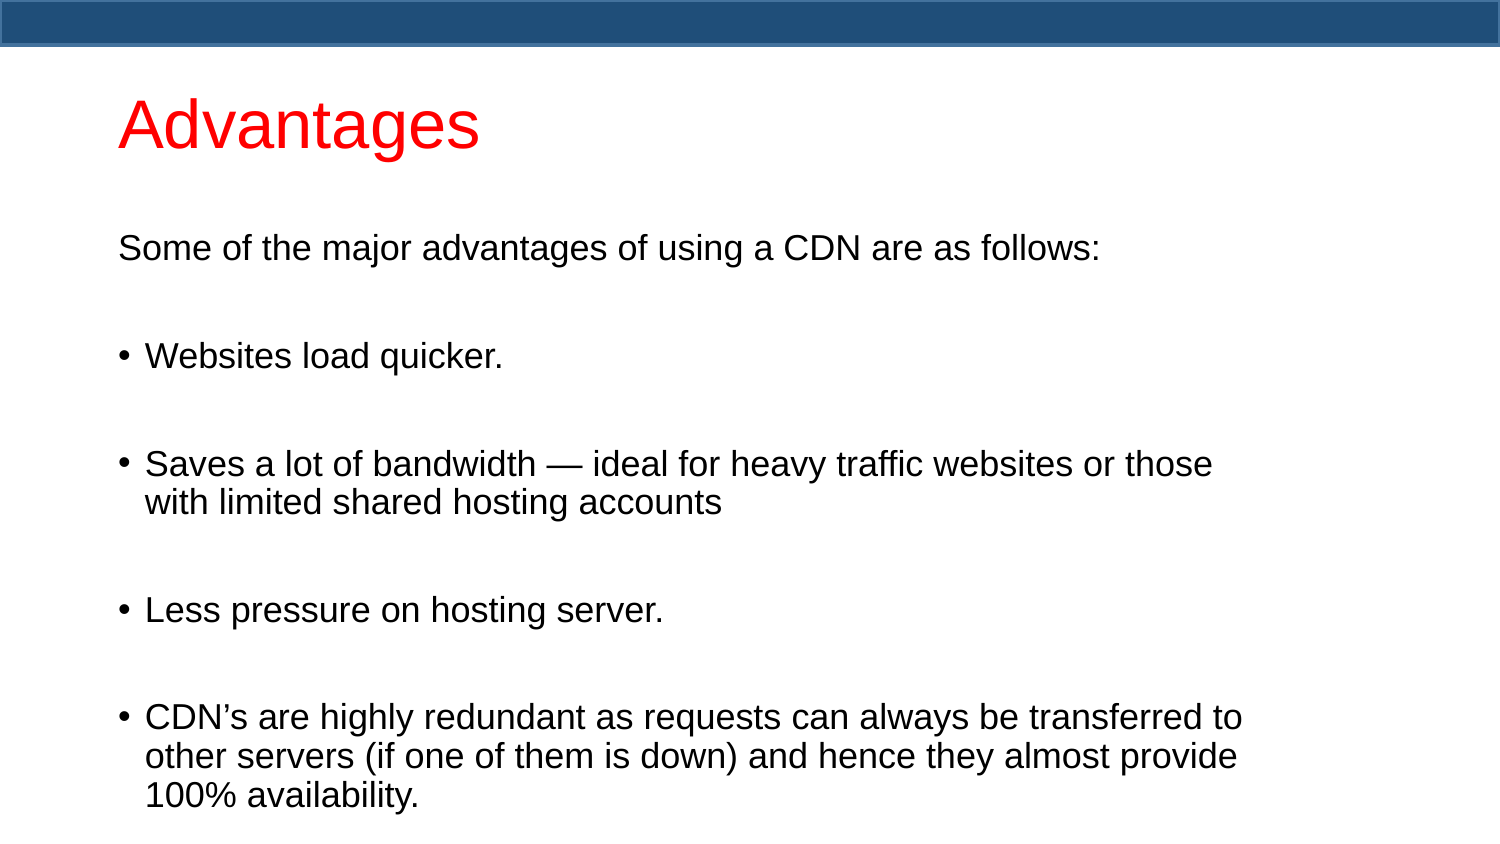

# Advantages
Some of the major advantages of using a CDN are as follows:

Websites load quicker.

Saves a lot of bandwidth — ideal for heavy traffic websites or those with limited shared hosting accounts

Less pressure on hosting server.

CDN’s are highly redundant as requests can always be transferred to other servers (if one of them is down) and hence they almost provide 100% availability.